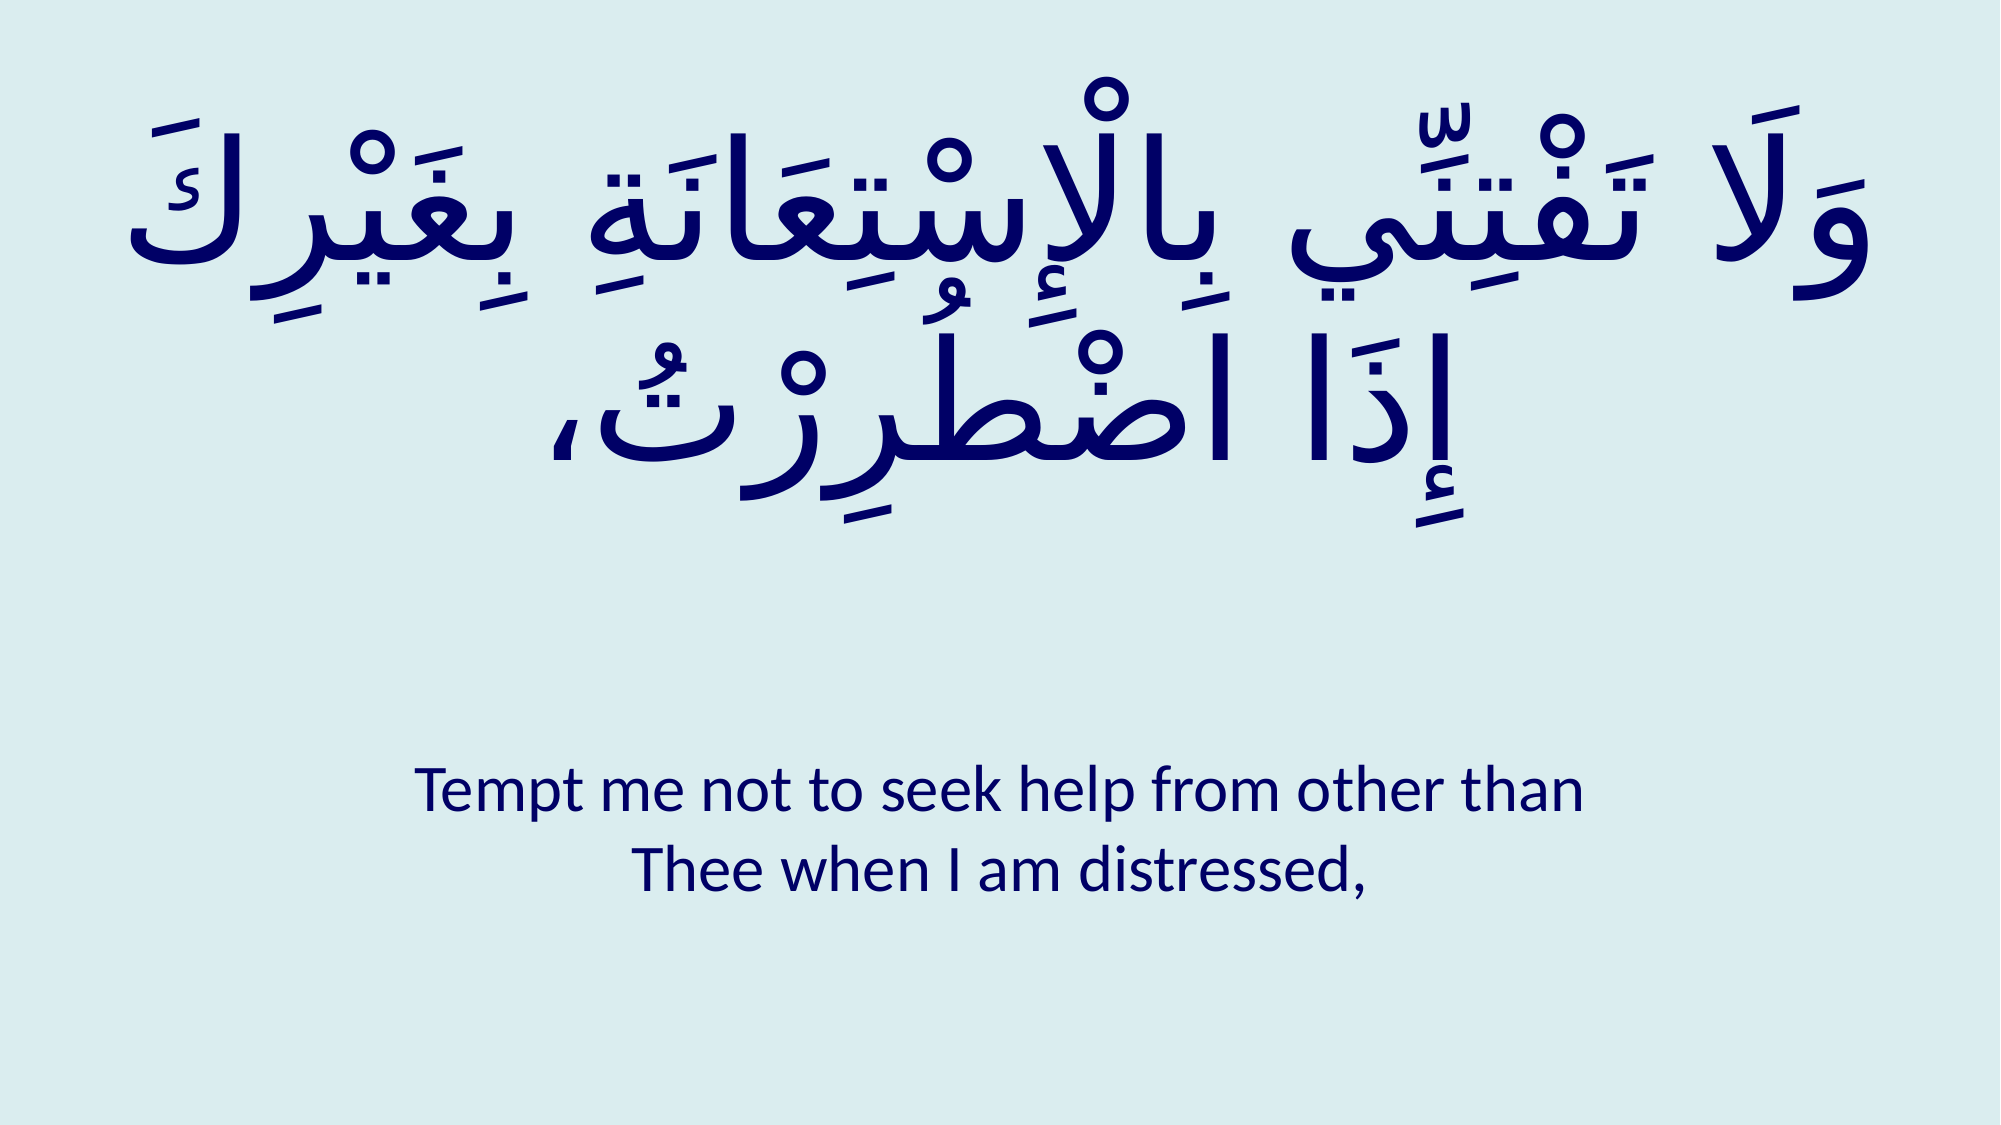

# وَلَا تَفْتِنِّي بِالْإِسْتِعَانَةِ بِغَيْرِكَ إِذَا اضْطُرِرْتُ،
Tempt me not to seek help from other than Thee when I am distressed,